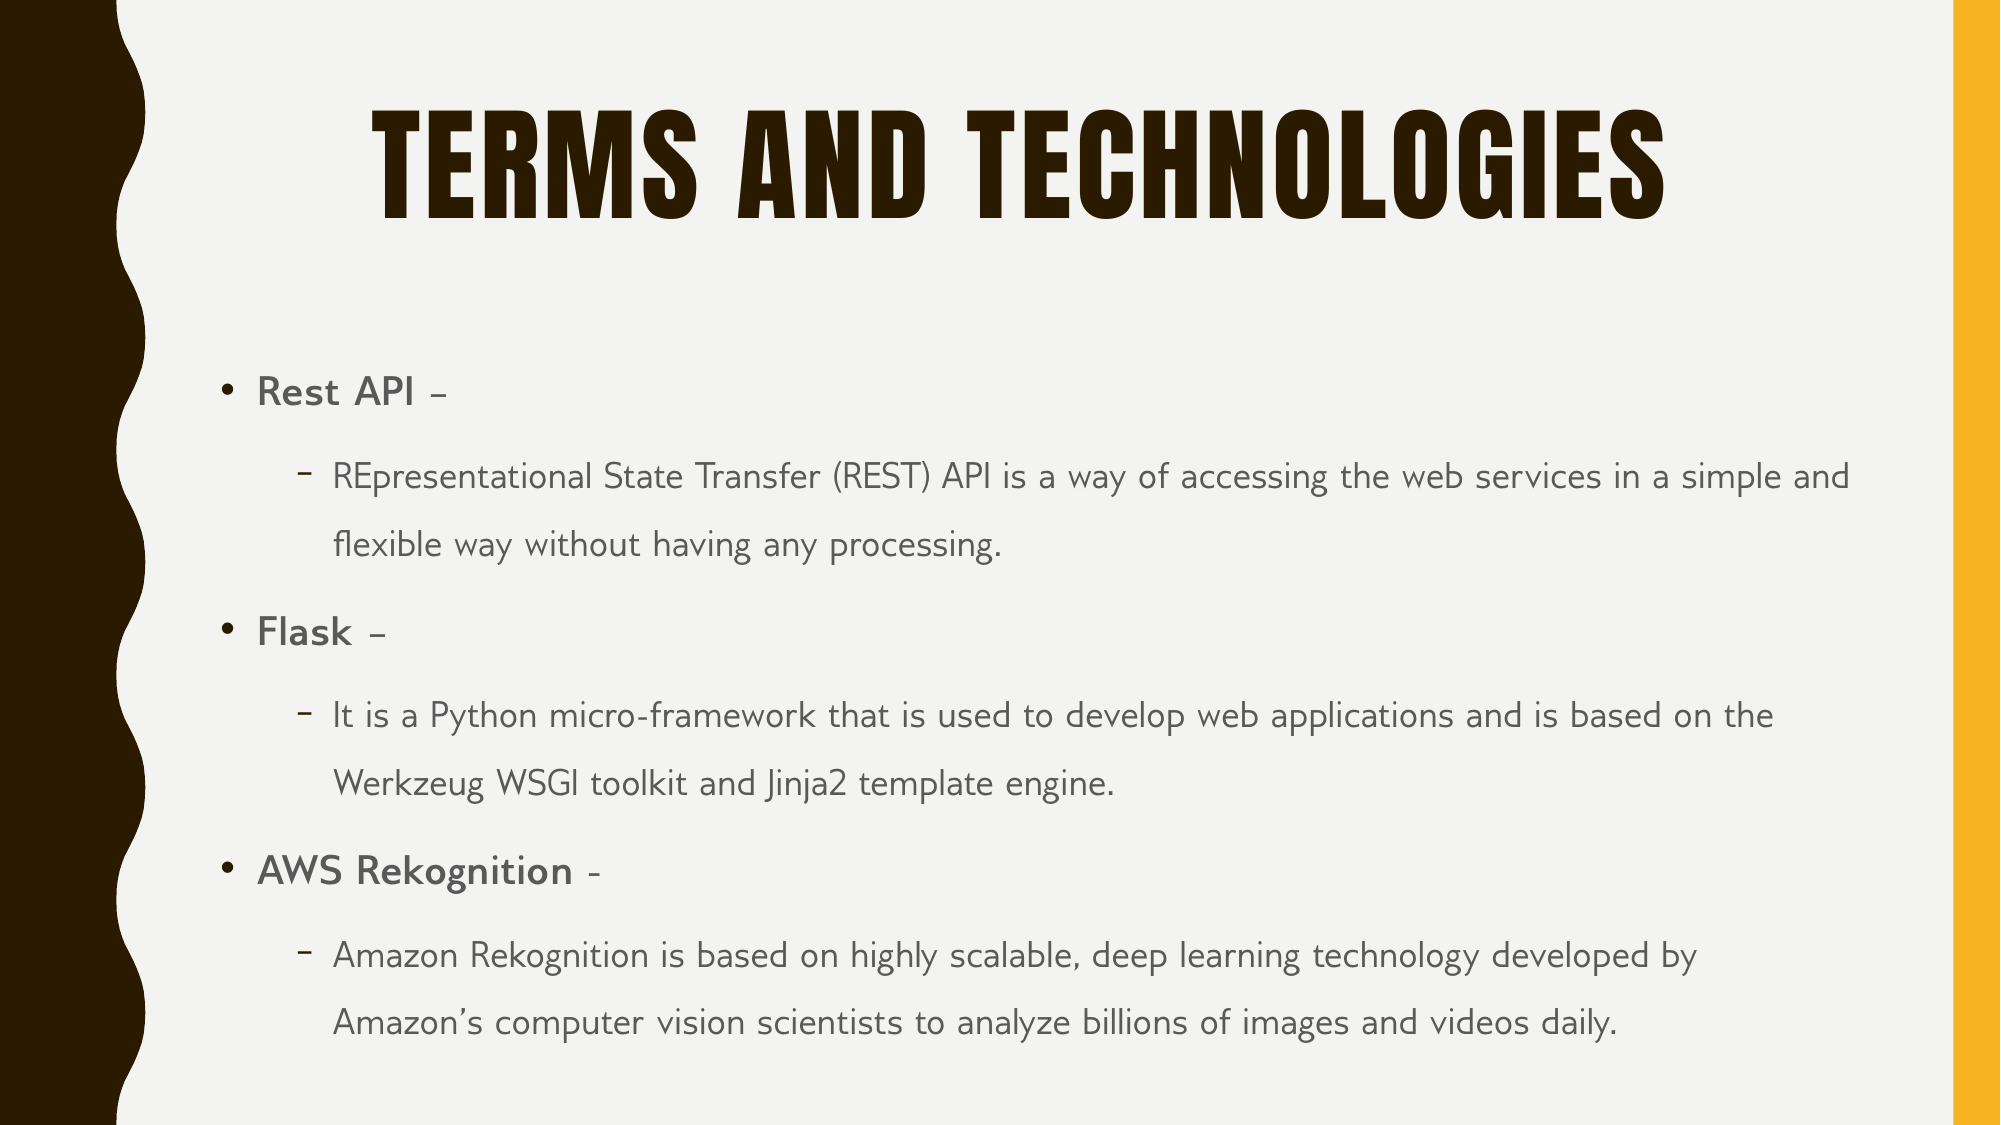

# Terms and Technologies
Rest API –
REpresentational State Transfer (REST) API is a way of accessing the web services in a simple and flexible way without having any processing.
Flask –
It is a Python micro-framework that is used to develop web applications and is based on the Werkzeug WSGI toolkit and Jinja2 template engine.
AWS Rekognition -
Amazon Rekognition is based on highly scalable, deep learning technology developed by Amazon’s computer vision scientists to analyze billions of images and videos daily.